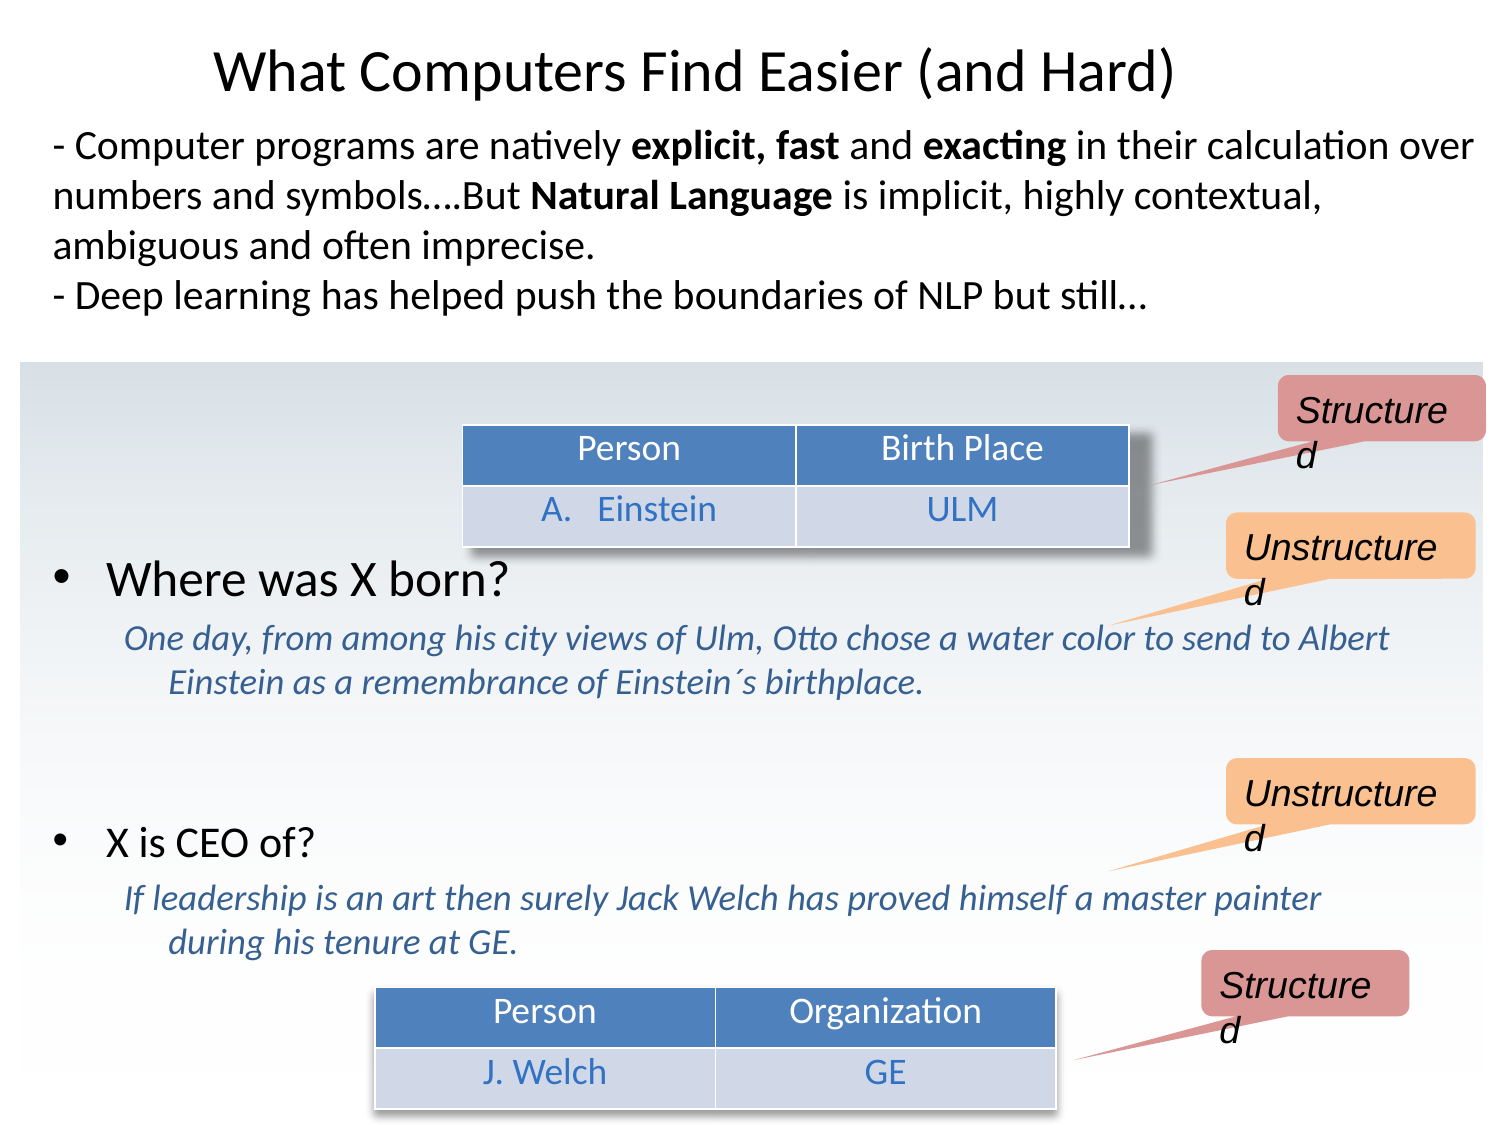

What Computers Find Easier (and Hard)
# - Computer programs are natively explicit, fast and exacting in their calculation over  numbers and symbols….But Natural Language is implicit, highly contextual, ambiguous and often imprecise. - Deep learning has helped push the boundaries of NLP but still…

Structured
| Person | Birth Place |
| --- | --- |
| Einstein | ULM |
Unstructured
Where was X born?
One day, from among his city views of Ulm, Otto chose a water color to send to Albert Einstein as a remembrance of Einstein´s birthplace.

X is CEO of?
If leadership is an art then surely Jack Welch has proved himself a master painter during his tenure at GE.
Unstructured
Structured
| Person | Organization |
| --- | --- |
| J. Welch | GE |